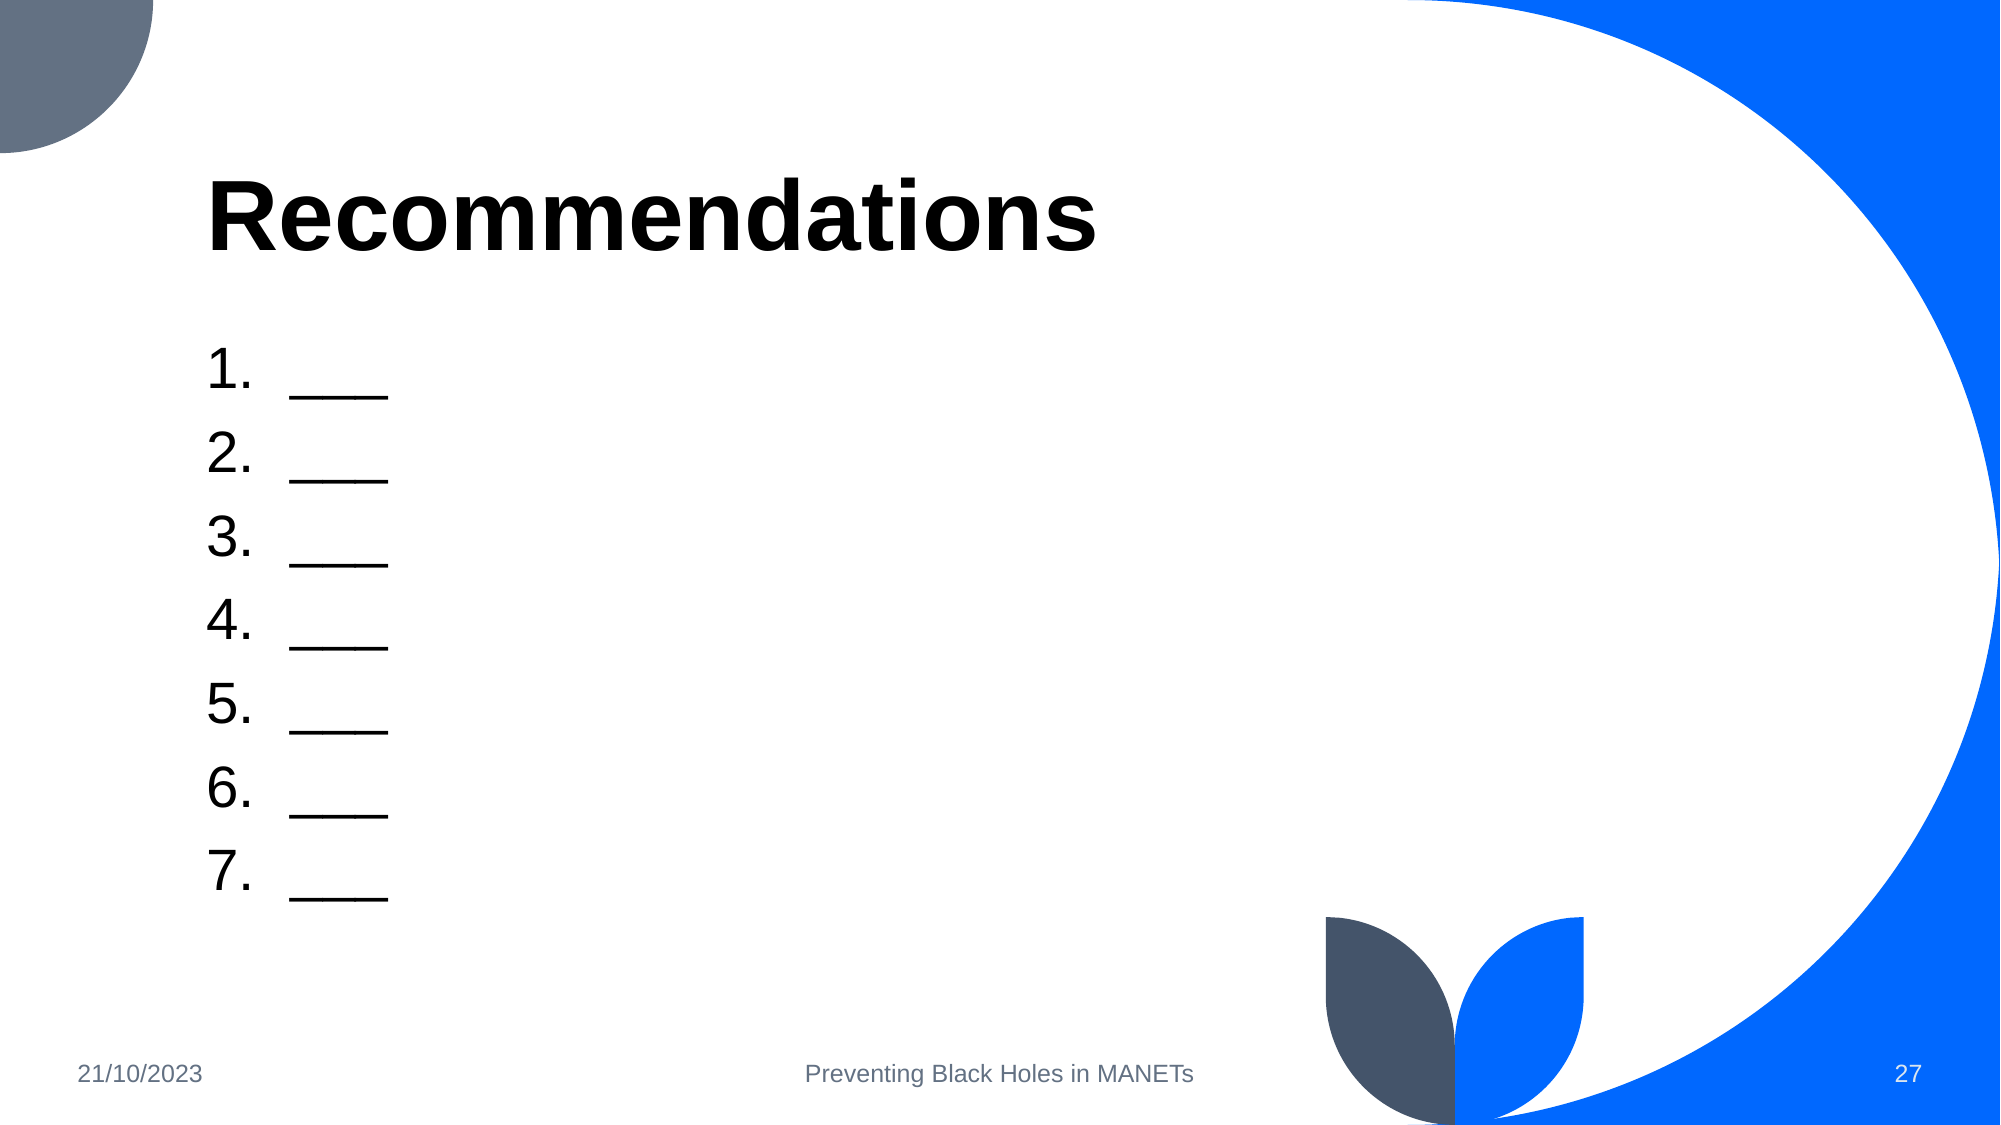

# Recommendations
___
___
___
___
___
___
___

21/10/2023
Preventing Black Holes in MANETs
27